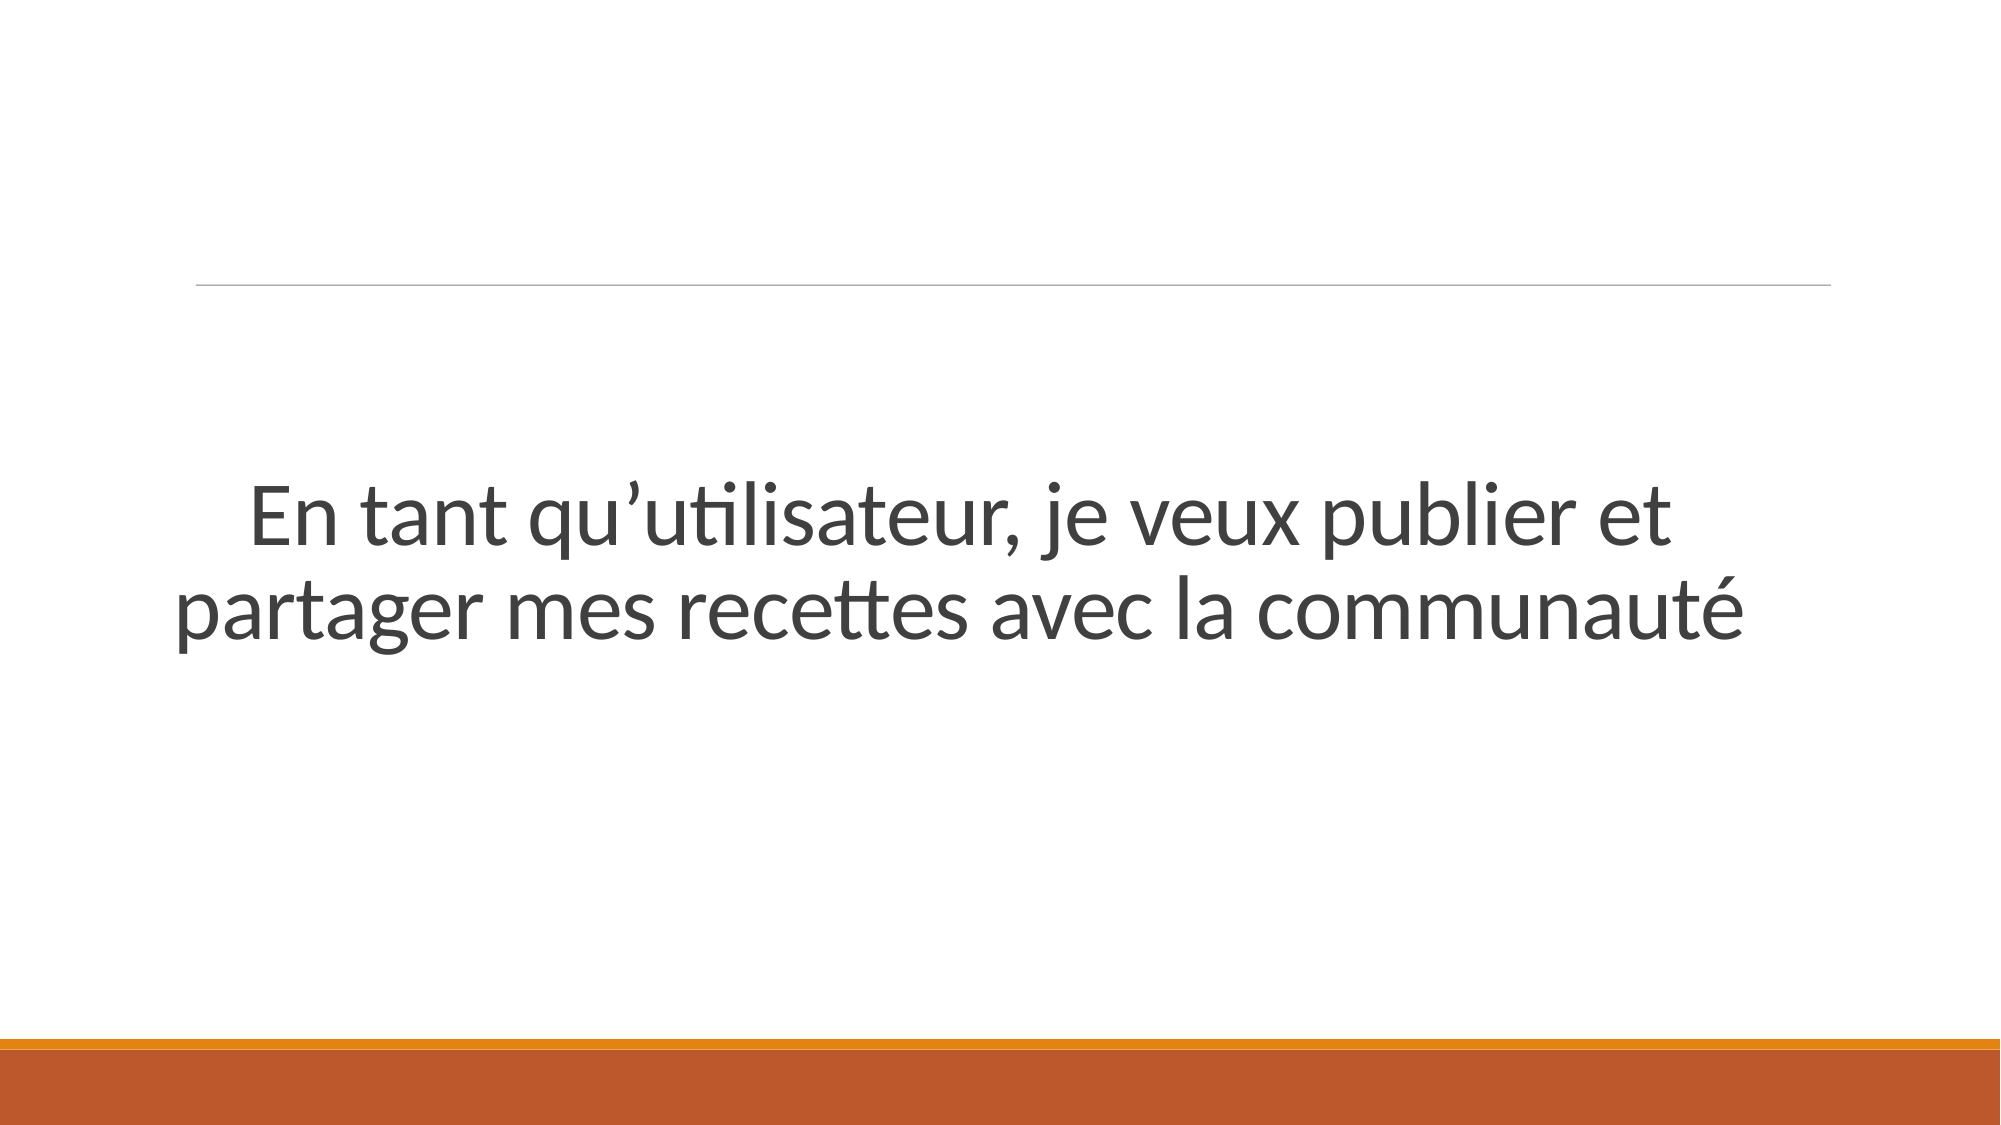

En tant qu’utilisateur, je veux publier et partager mes recettes avec la communauté